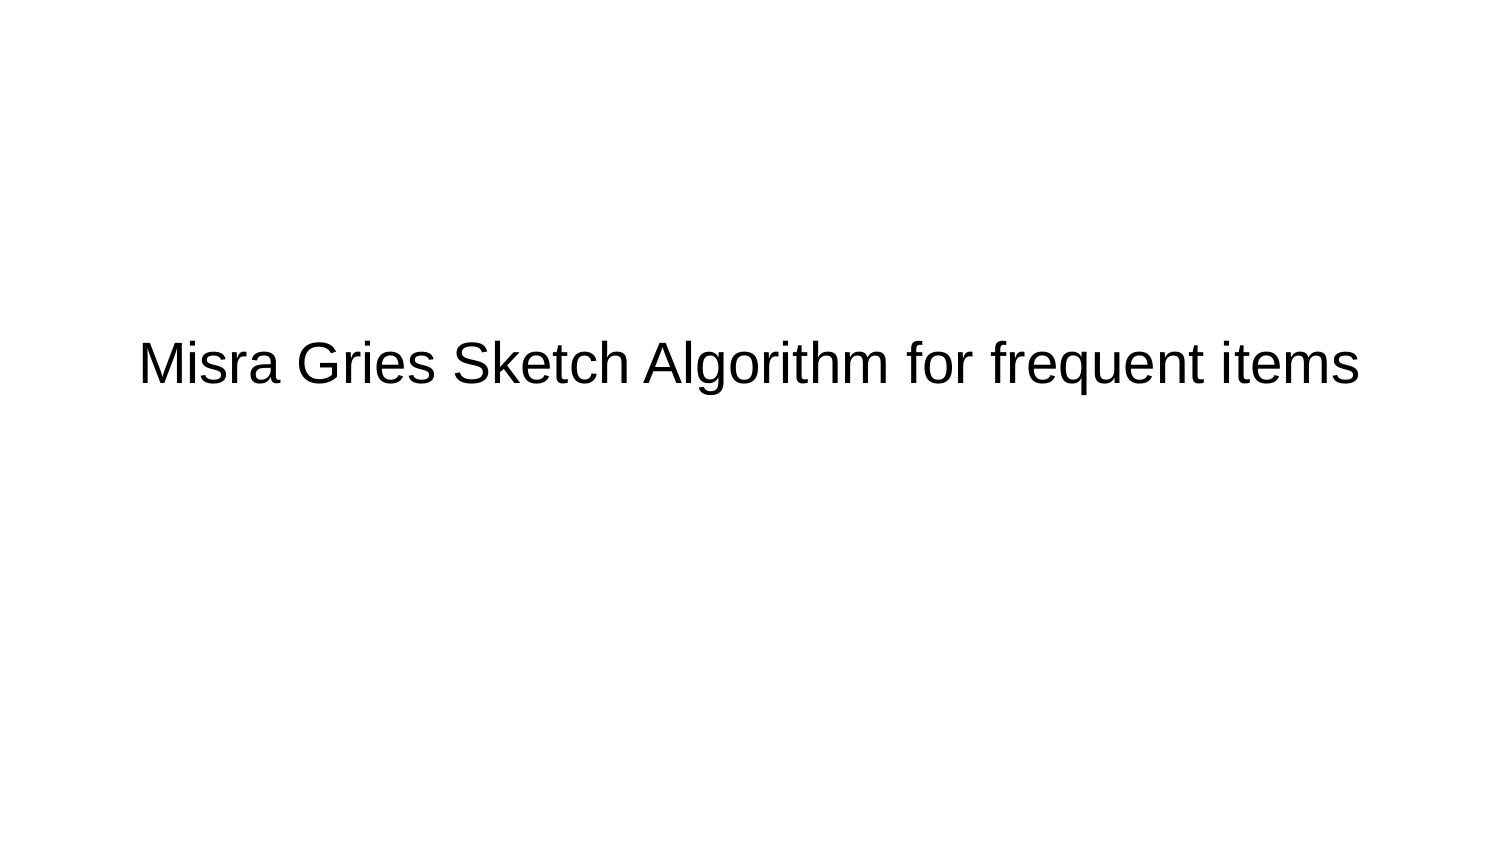

# Misra Gries Sketch Algorithm for frequent items